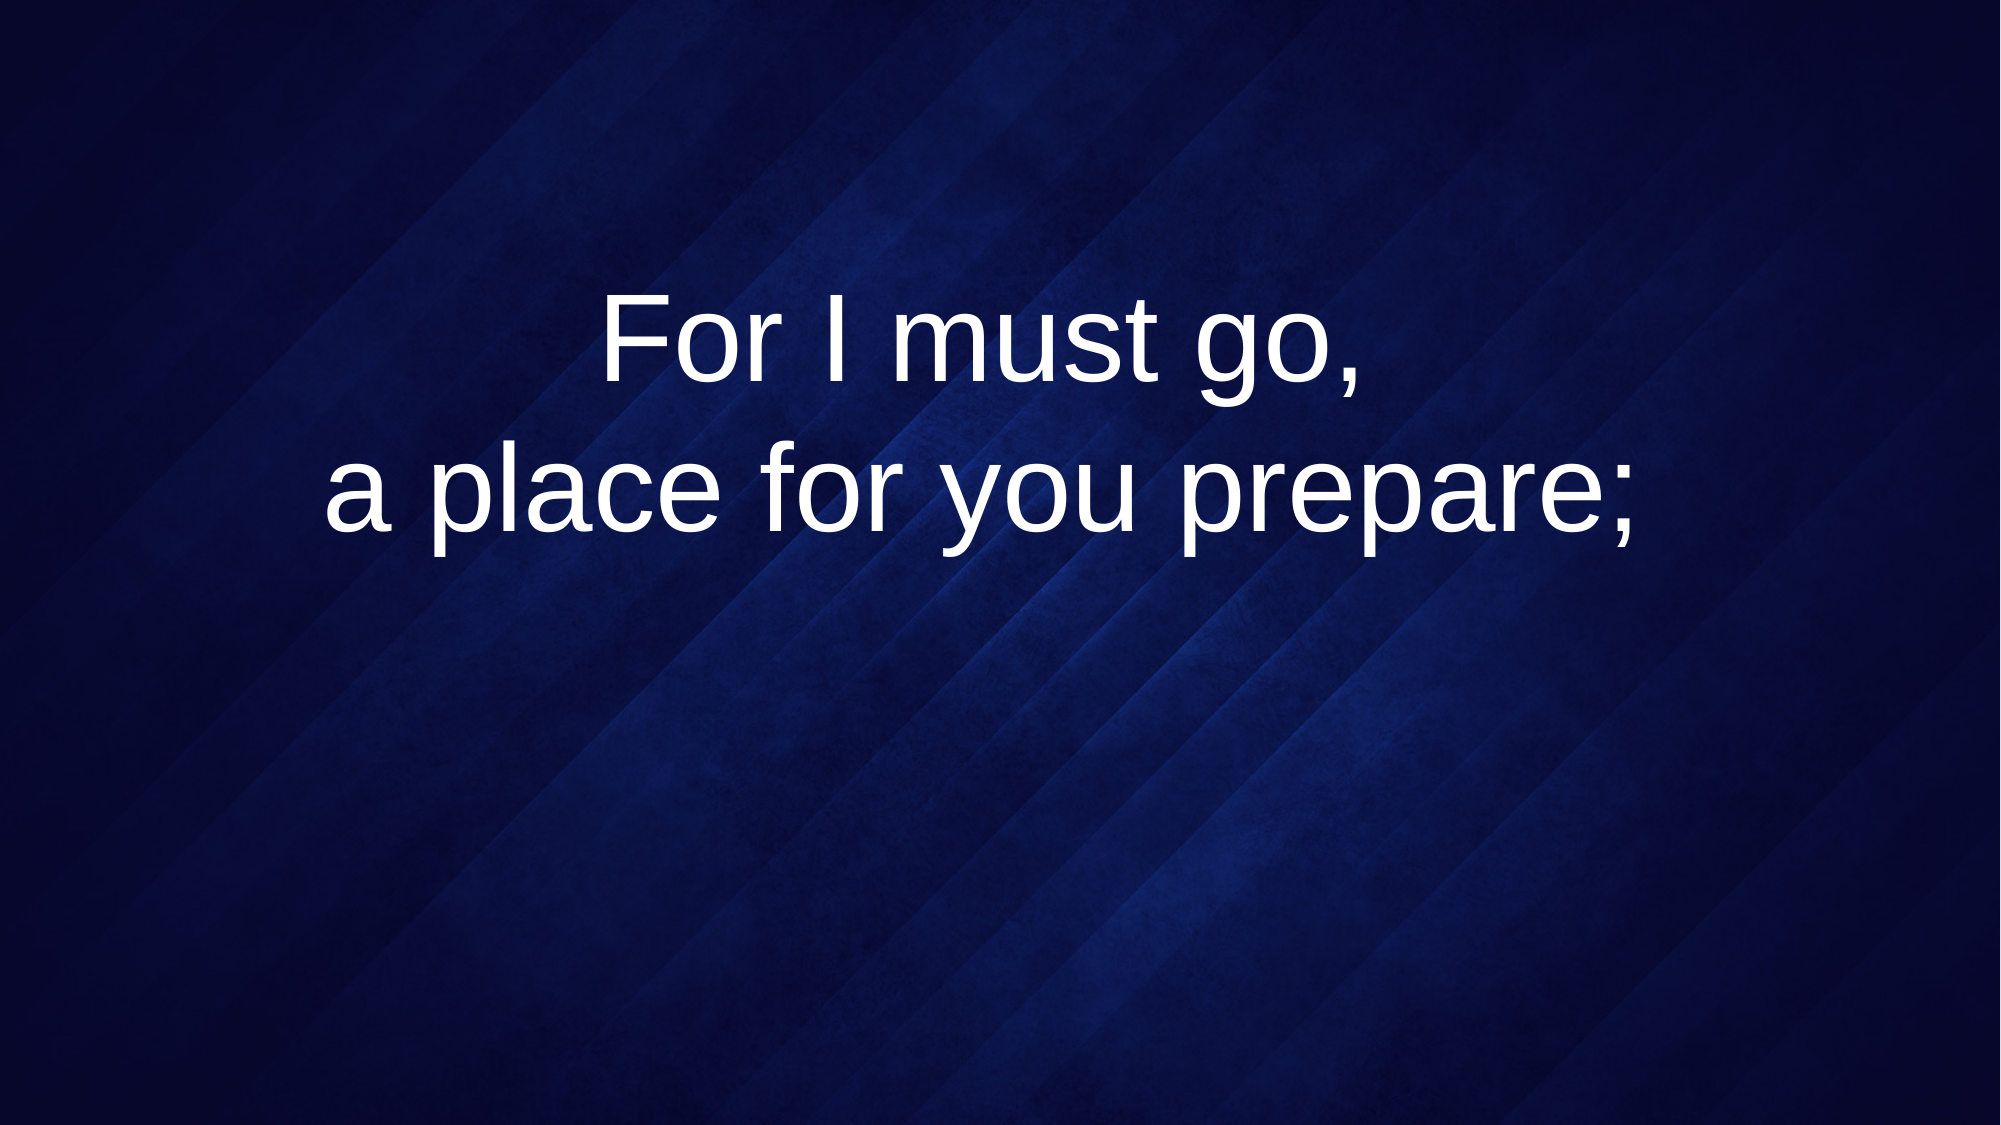

# For I must go, a place for you prepare;